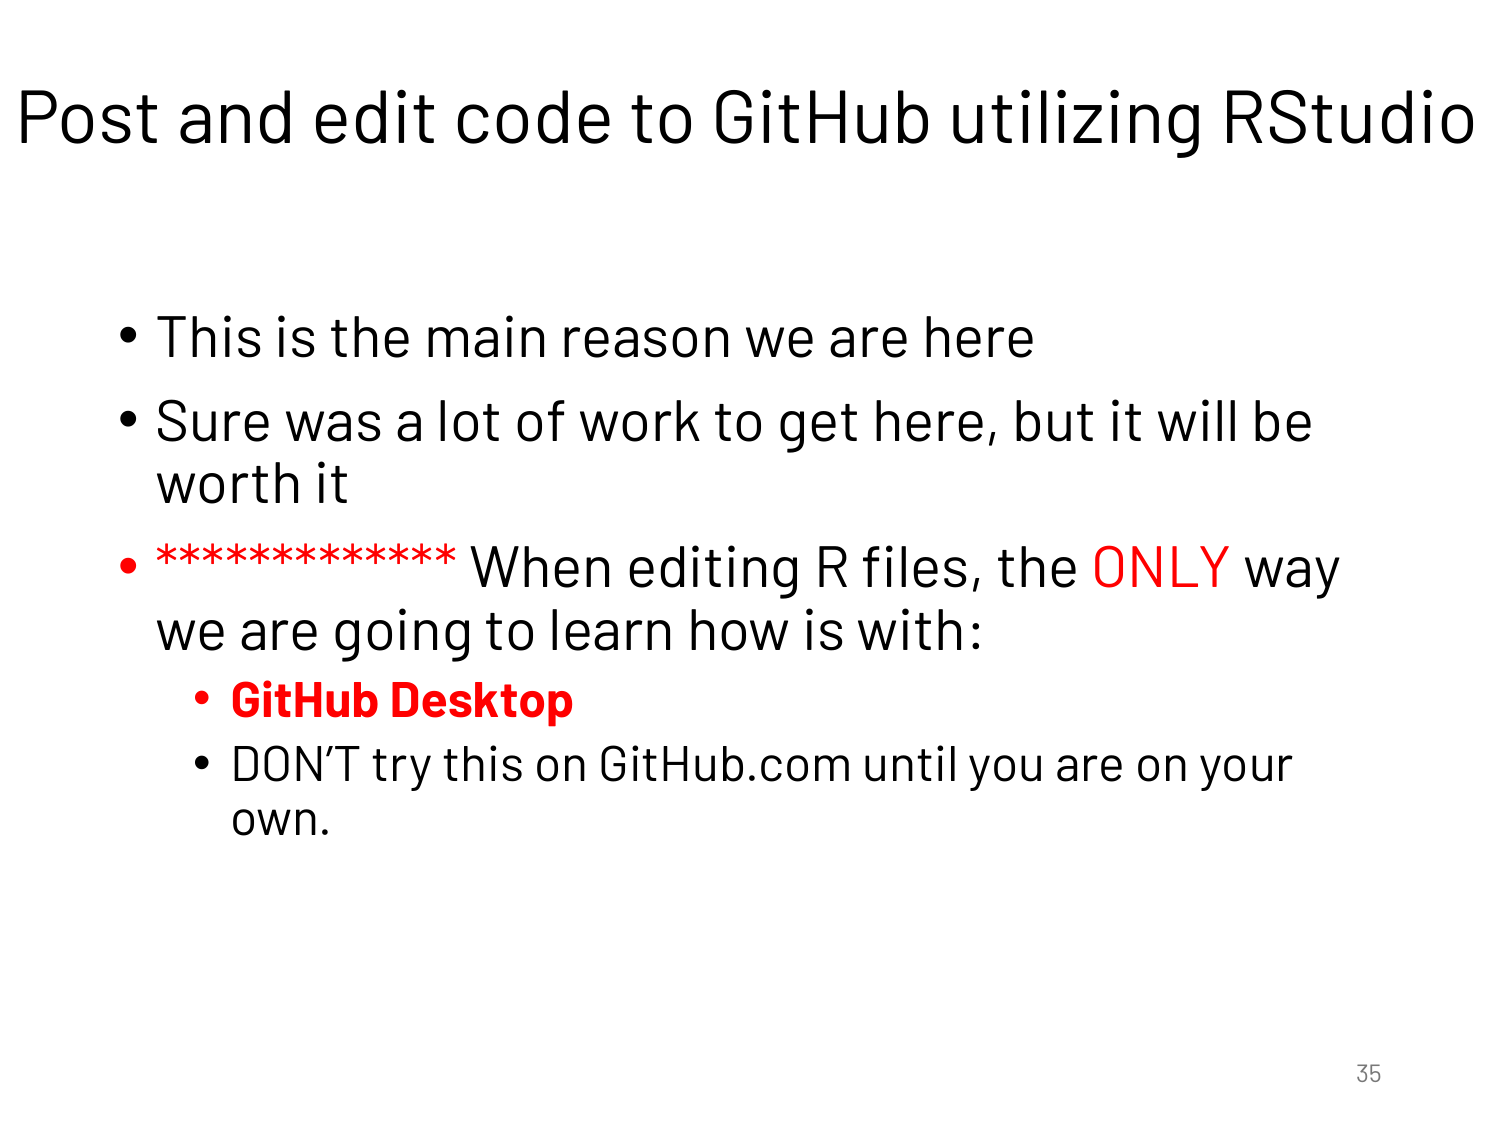

# Post and edit code to GitHub utilizing RStudio
This is the main reason we are here
Sure was a lot of work to get here, but it will be worth it
************* When editing R files, the ONLY way we are going to learn how is with:
GitHub Desktop
DON’T try this on GitHub.com until you are on your own.

35